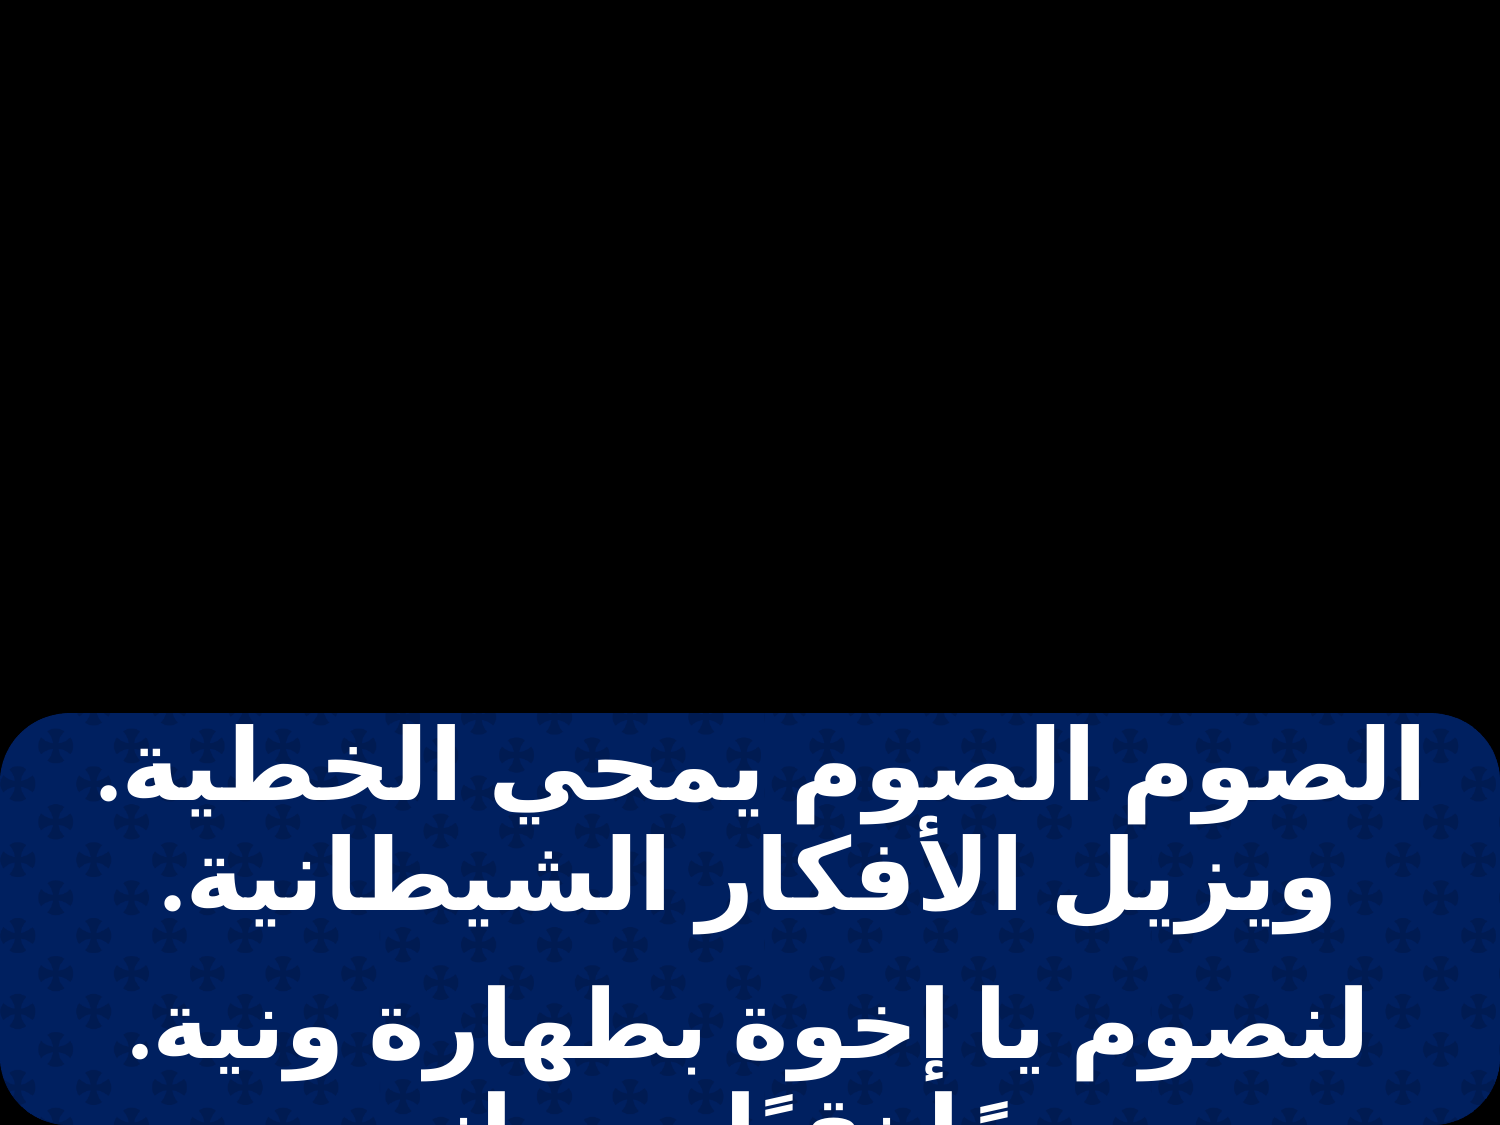

| الصوم الصوم يمحي الخطية. ويزيل الأفكار الشيطانية. |
| --- |
|  |
| لنصوم يا إخوة بطهارة ونية. صومًا نقيًا روحاني. |